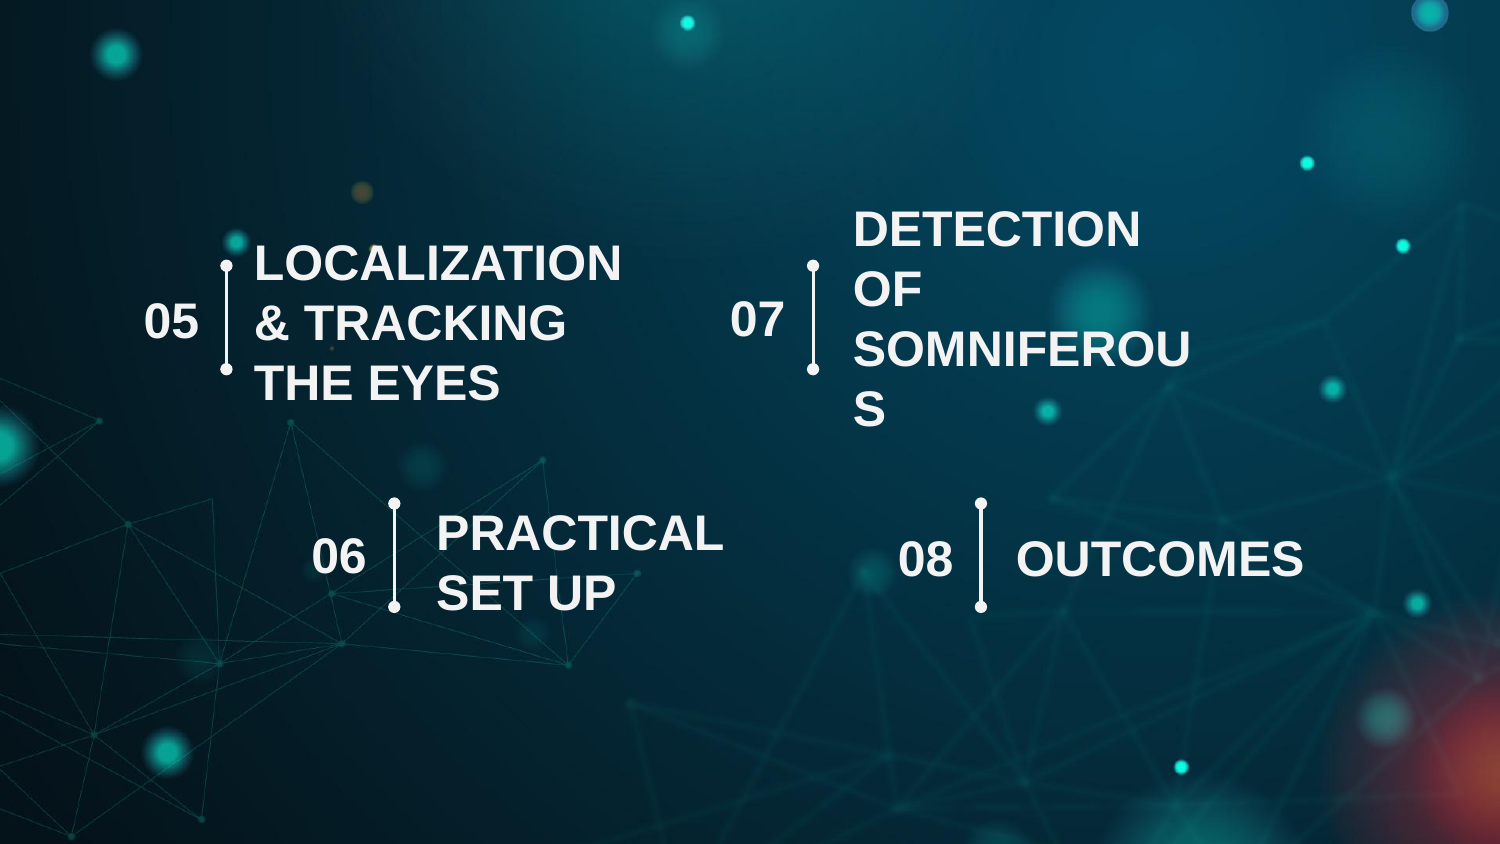

07
DETECTION OF SOMNIFEROUS
05
# LOCALIZATION & TRACKING THE EYES
06
08
OUTCOMES
PRACTICAL SET UP